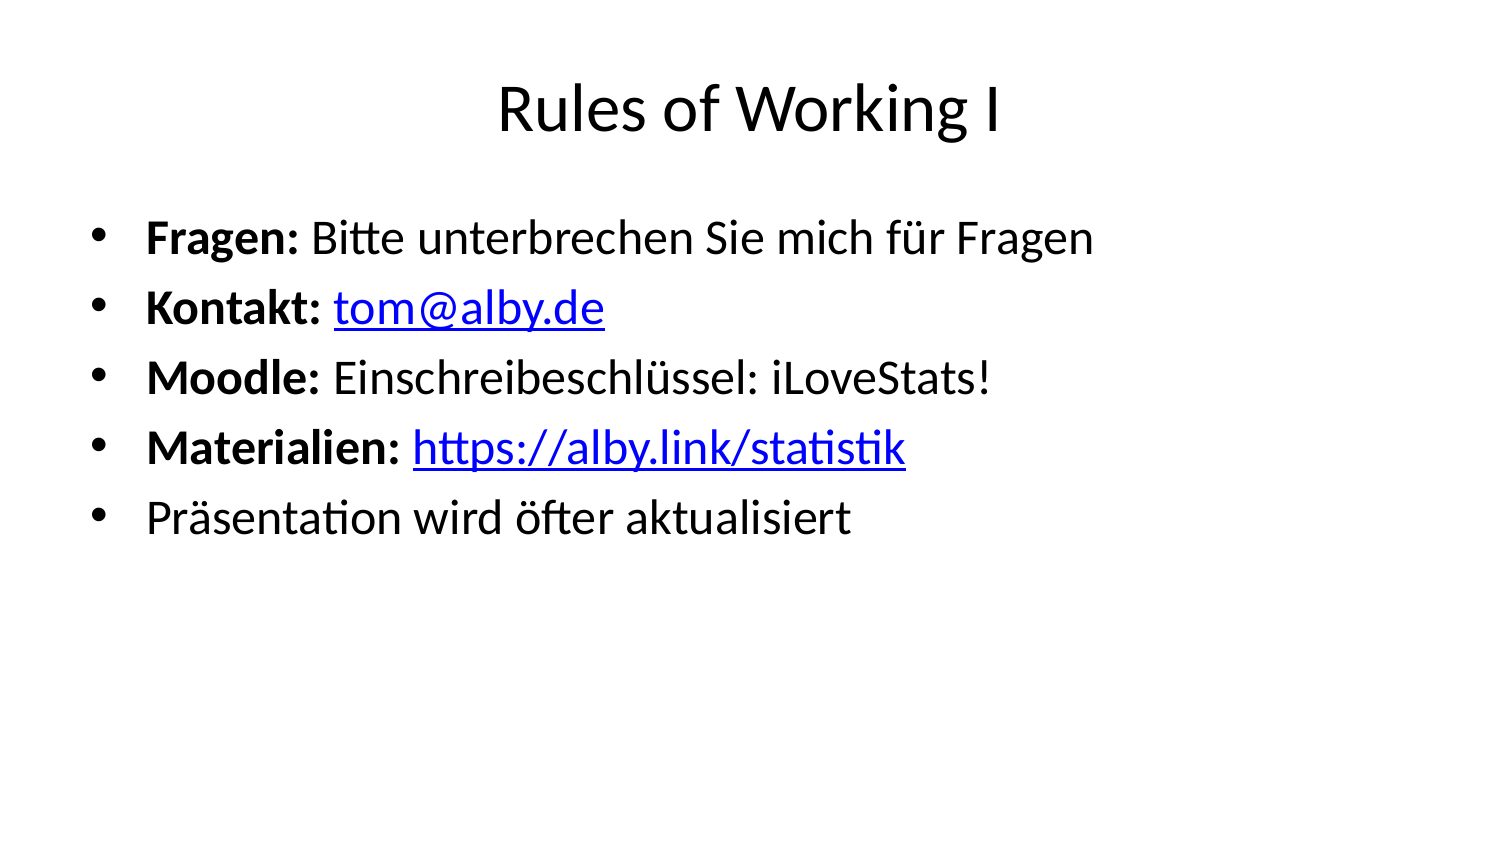

# Rules of Working I
Fragen: Bitte unterbrechen Sie mich für Fragen
Kontakt: tom@alby.de
Moodle: Einschreibeschlüssel: iLoveStats!
Materialien: https://alby.link/statistik
Präsentation wird öfter aktualisiert